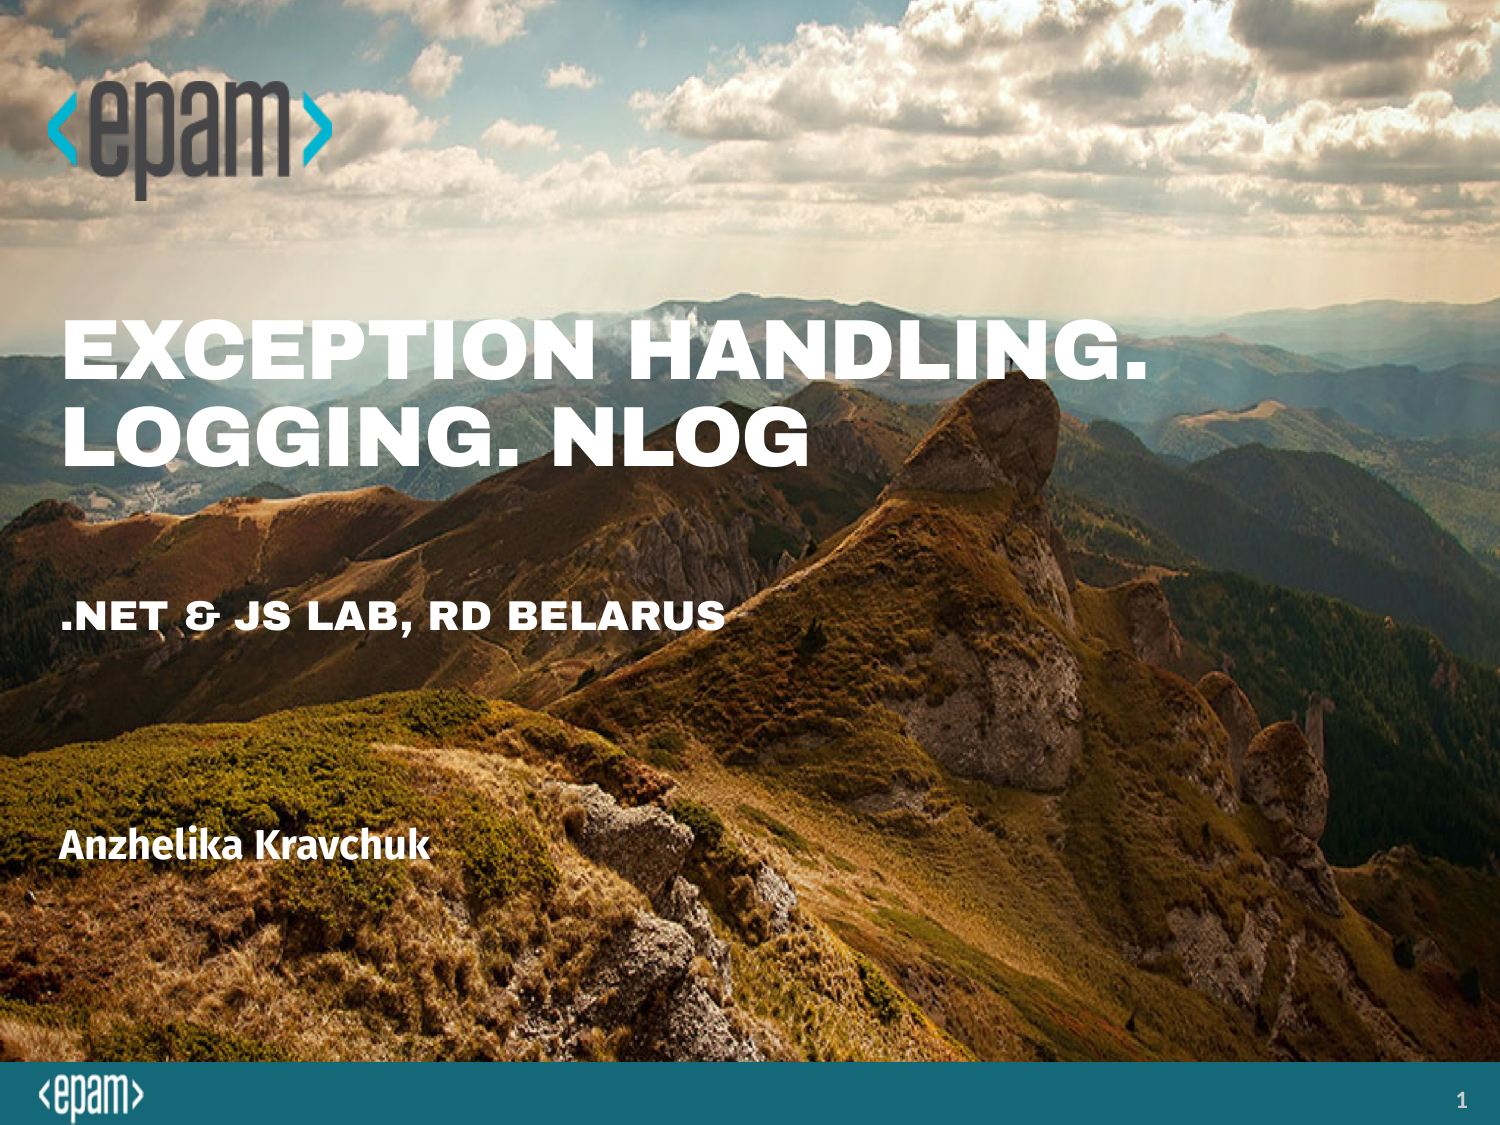

Exception HANDLING. LOGGING. NLOG
.NET & JS Lab, RD belarus
Anzhelika Kravchuk